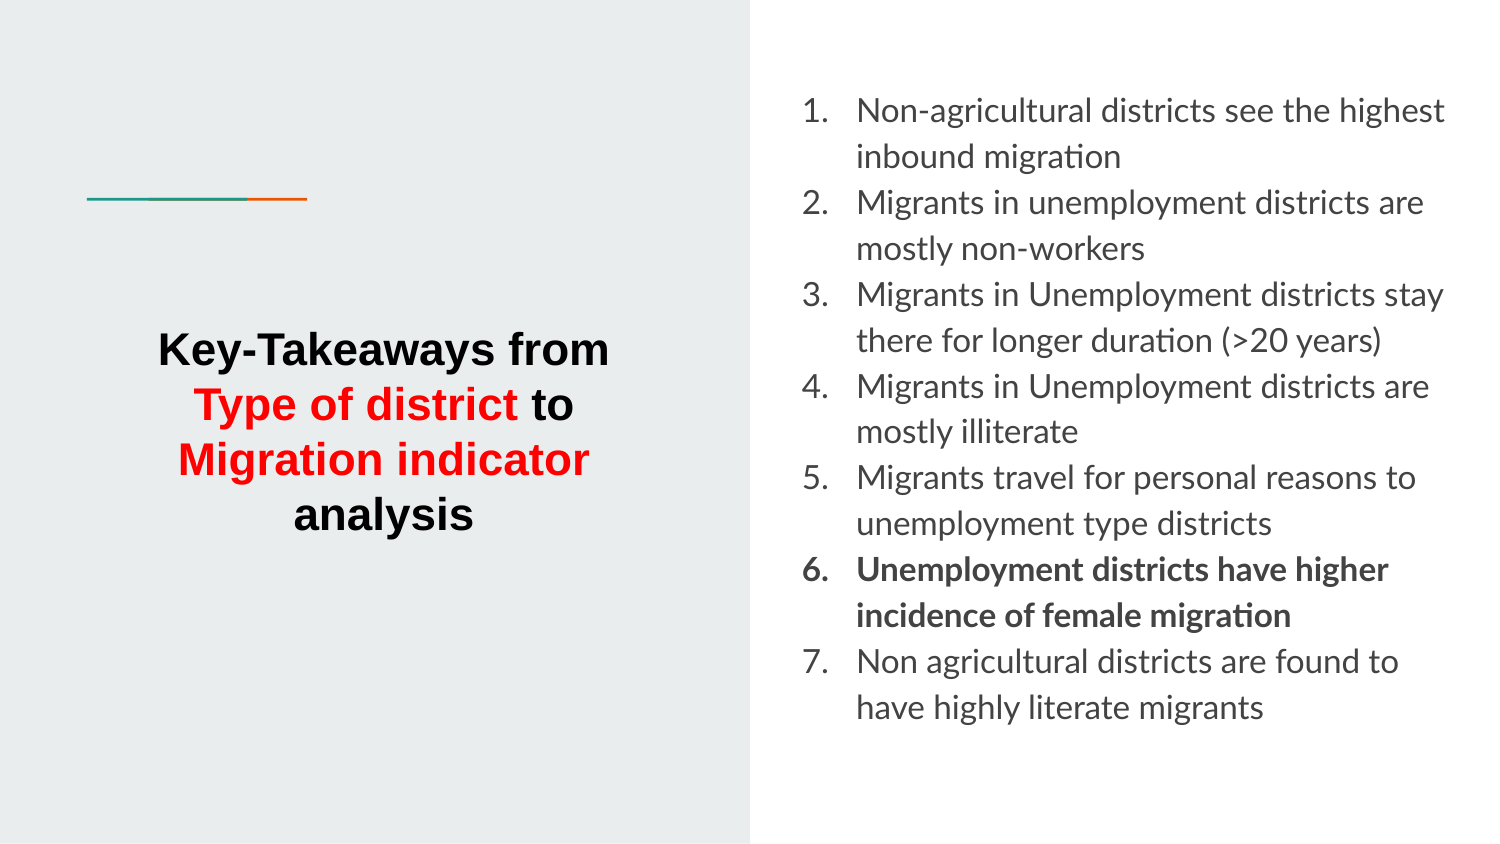

Non-agricultural districts see the highest inbound migration
Migrants in unemployment districts are mostly non-workers
Migrants in Unemployment districts stay there for longer duration (>20 years)
Migrants in Unemployment districts are mostly illiterate
Migrants travel for personal reasons to unemployment type districts
Unemployment districts have higher incidence of female migration
Non agricultural districts are found to have highly literate migrants
Key-Takeaways from Type of district to Migration indicator analysis